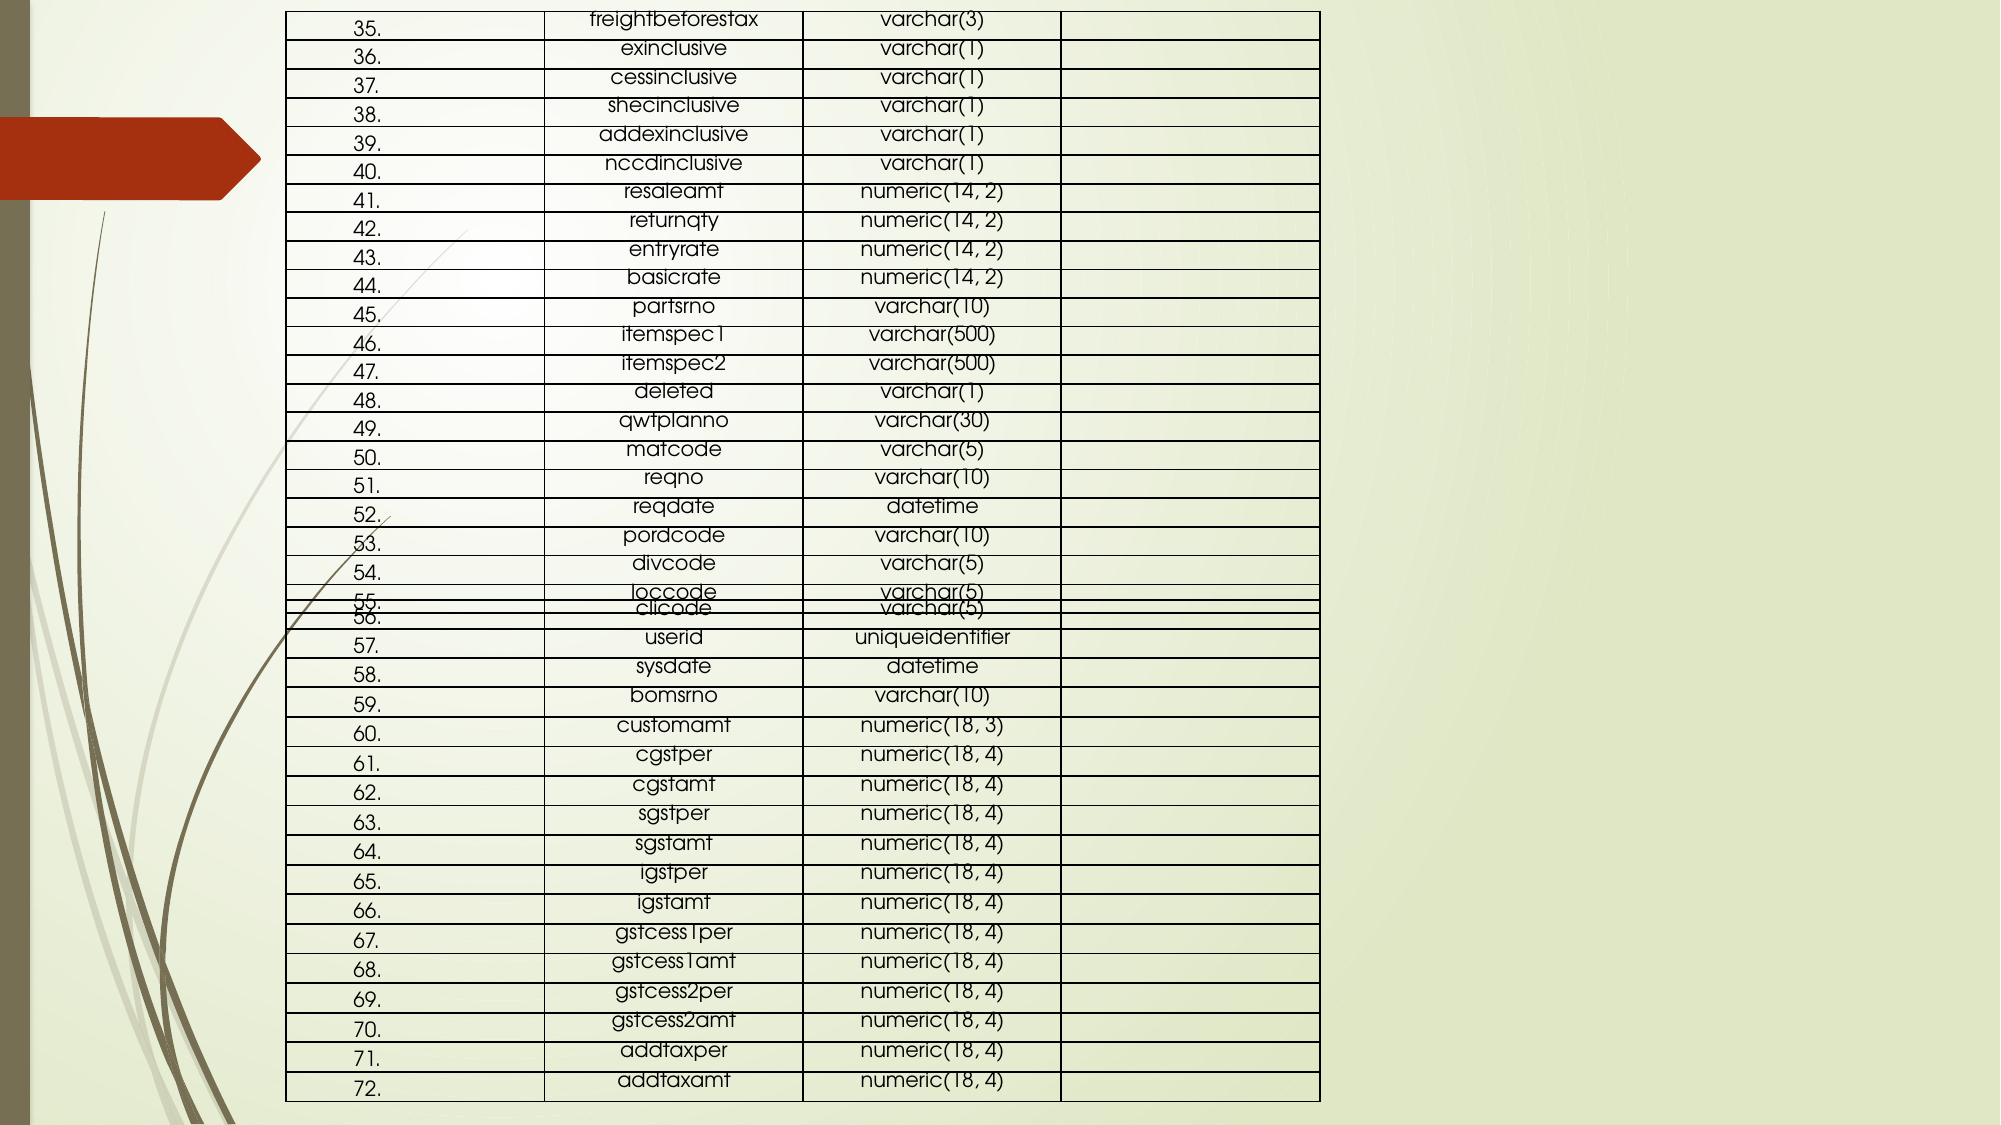

| 35. | freightbeforestax | varchar(3) |  |
| --- | --- | --- | --- |
| 36. | exinclusive | varchar(1) |  |
| 37. | cessinclusive | varchar(1) |  |
| 38. | shecinclusive | varchar(1) |  |
| 39. | addexinclusive | varchar(1) |  |
| 40. | nccdinclusive | varchar(1) |  |
| 41. | resaleamt | numeric(14, 2) |  |
| 42. | returnqty | numeric(14, 2) |  |
| 43. | entryrate | numeric(14, 2) |  |
| 44. | basicrate | numeric(14, 2) |  |
| 45. | partsrno | varchar(10) |  |
| 46. | itemspec1 | varchar(500) |  |
| 47. | itemspec2 | varchar(500) |  |
| 48. | deleted | varchar(1) |  |
| 49. | qwtplanno | varchar(30) |  |
| 50. | matcode | varchar(5) |  |
| 51. | reqno | varchar(10) |  |
| 52. | reqdate | datetime |  |
| 53. | pordcode | varchar(10) |  |
| 54. | divcode | varchar(5) |  |
| 55. | loccode | varchar(5) |  |
| 56. | clicode | varchar(5) |  |
| --- | --- | --- | --- |
| 57. | userid | uniqueidentifier |  |
| 58. | sysdate | datetime |  |
| 59. | bomsrno | varchar(10) |  |
| --- | --- | --- | --- |
| 60. | customamt | numeric(18, 3) |  |
| 61. | cgstper | numeric(18, 4) |  |
| 62. | cgstamt | numeric(18, 4) |  |
| 63. | sgstper | numeric(18, 4) |  |
| 64. | sgstamt | numeric(18, 4) |  |
| 65. | igstper | numeric(18, 4) |  |
| 66. | igstamt | numeric(18, 4) |  |
| 67. | gstcess1per | numeric(18, 4) |  |
| 68. | gstcess1amt | numeric(18, 4) |  |
| 69. | gstcess2per | numeric(18, 4) |  |
| 70. | gstcess2amt | numeric(18, 4) |  |
| 71. | addtaxper | numeric(18, 4) |  |
| 72. | addtaxamt | numeric(18, 4) |  |